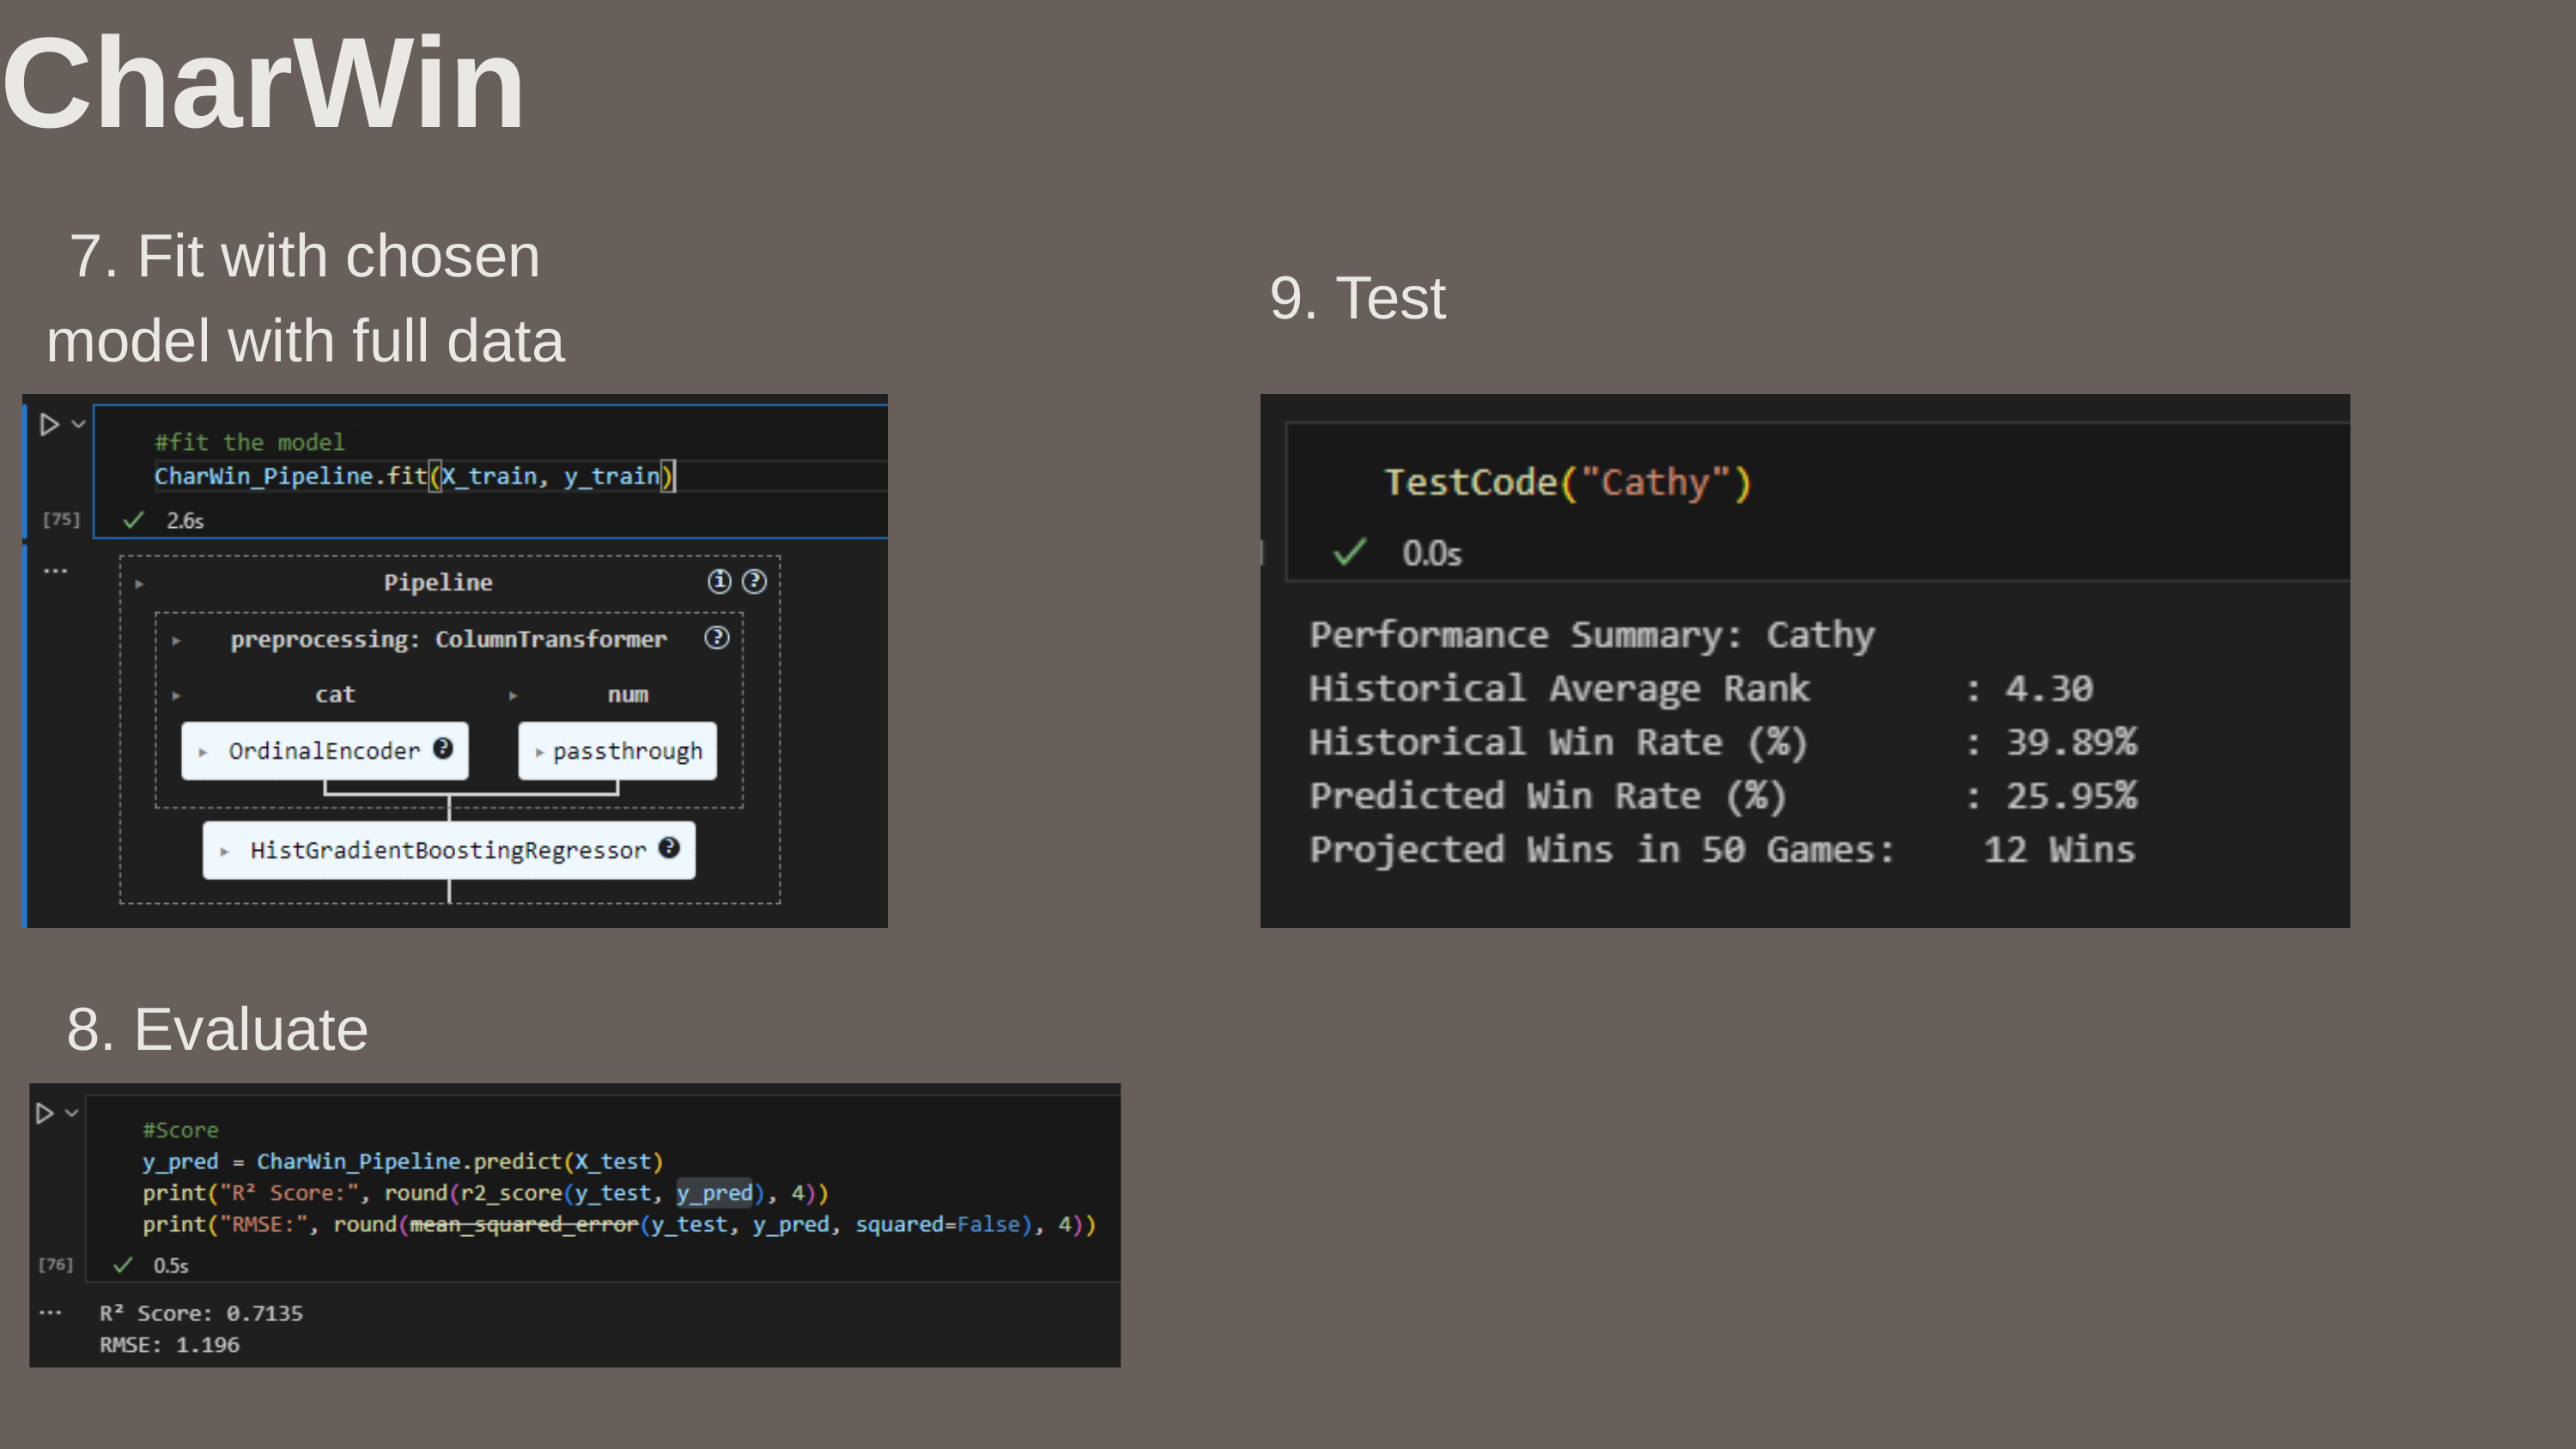

CharWin
7. Fit with chosen model with full data
9. Test

8. Evaluate